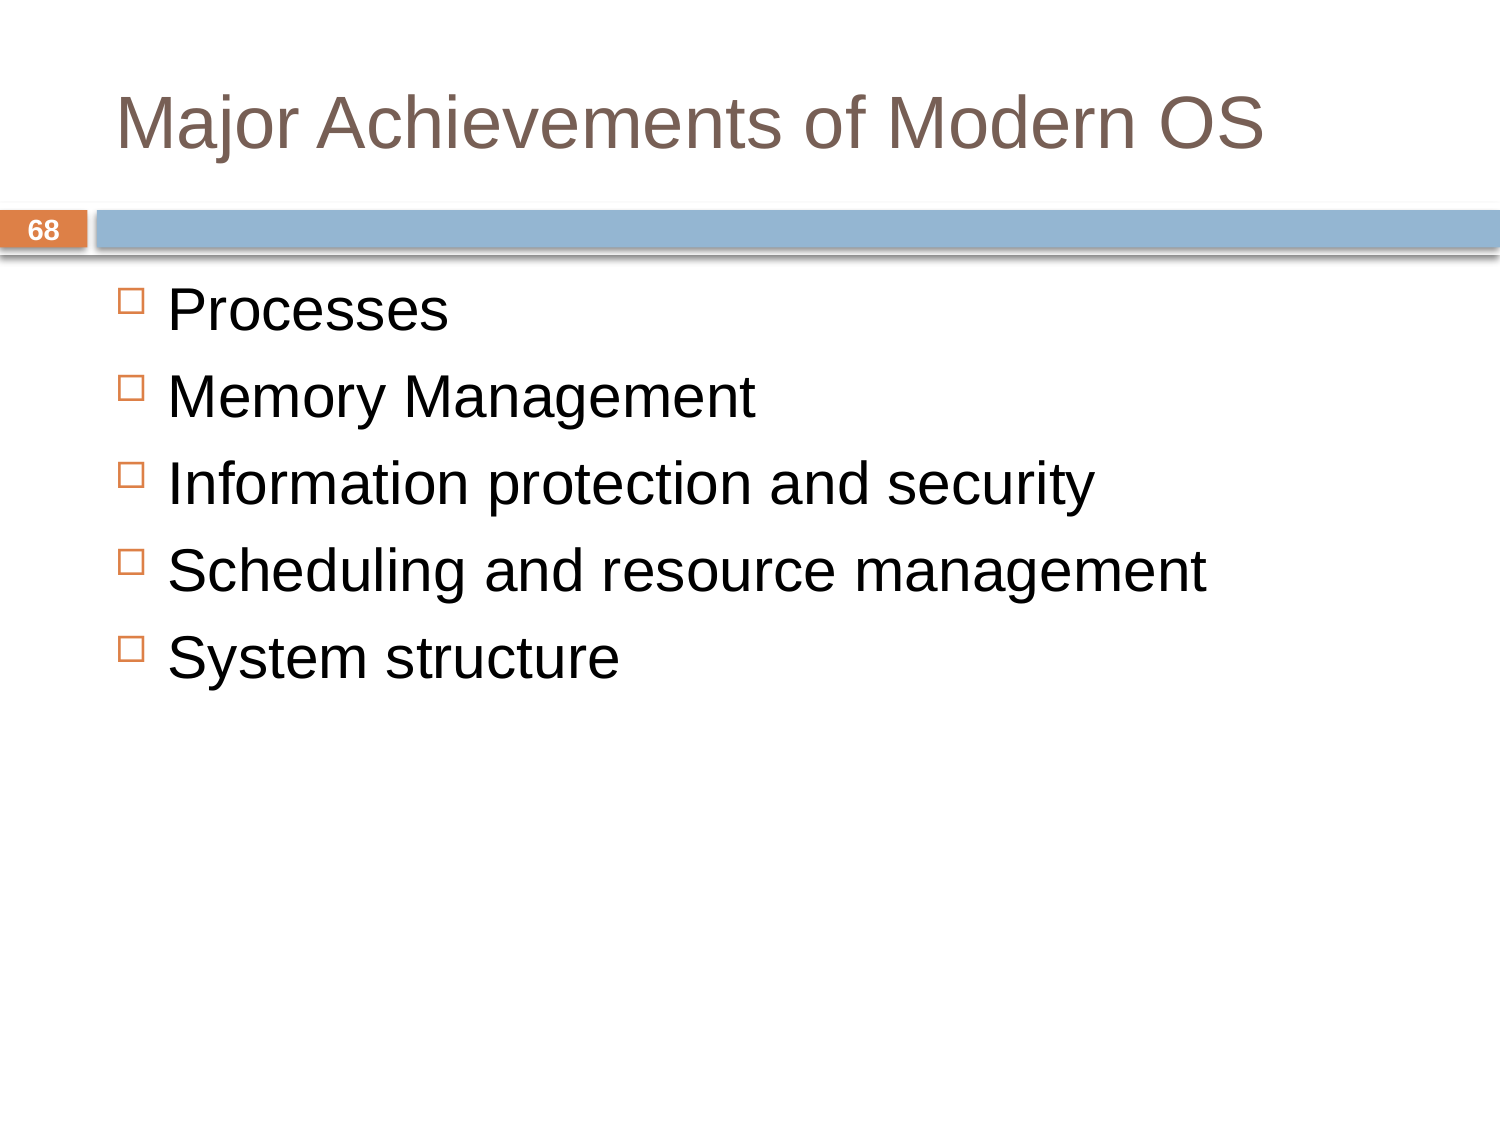

# Major Achievements of Modern OS
68
Processes
Memory Management
Information protection and security
Scheduling and resource management
System structure